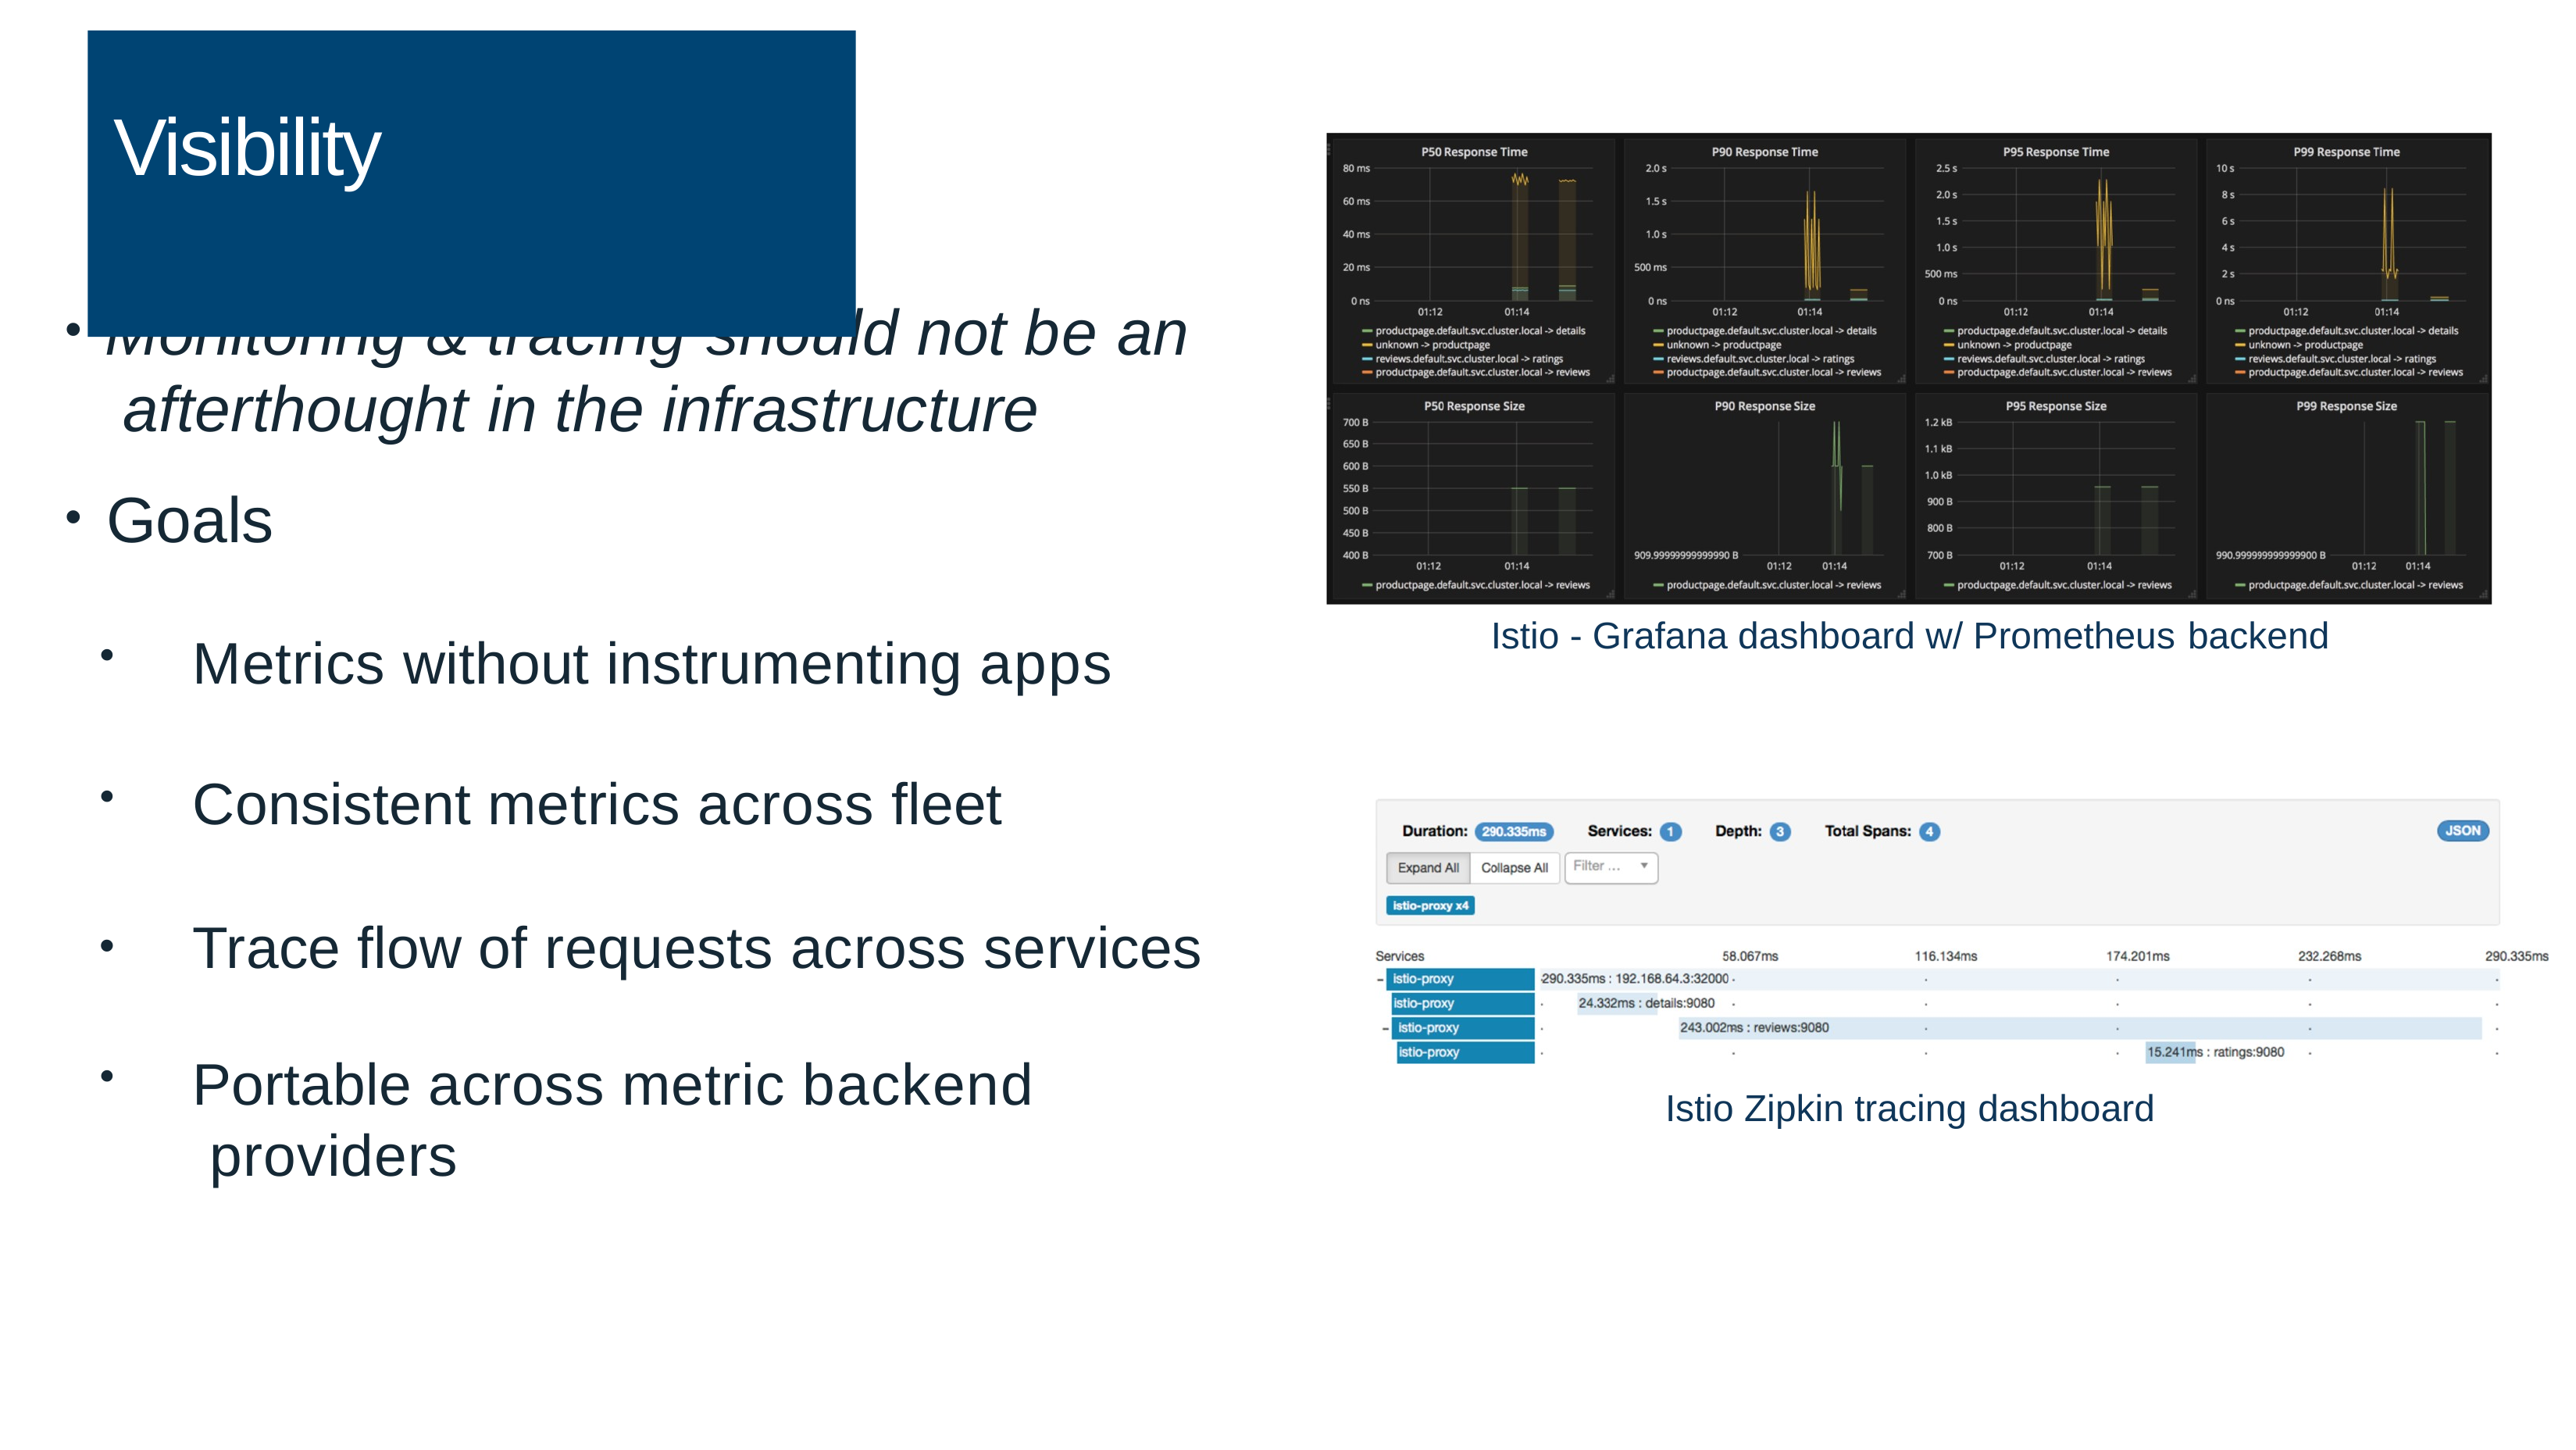

# Visibility

Monitoring & tracing should not be an  afterthought in the infrastructure
Goals
Istio - Grafana dashboard w/ Prometheus backend
Metrics without instrumenting apps
Consistent metrics across fleet

Trace flow of requests across services

Portable across metric backend  providers
Istio Zipkin tracing dashboard